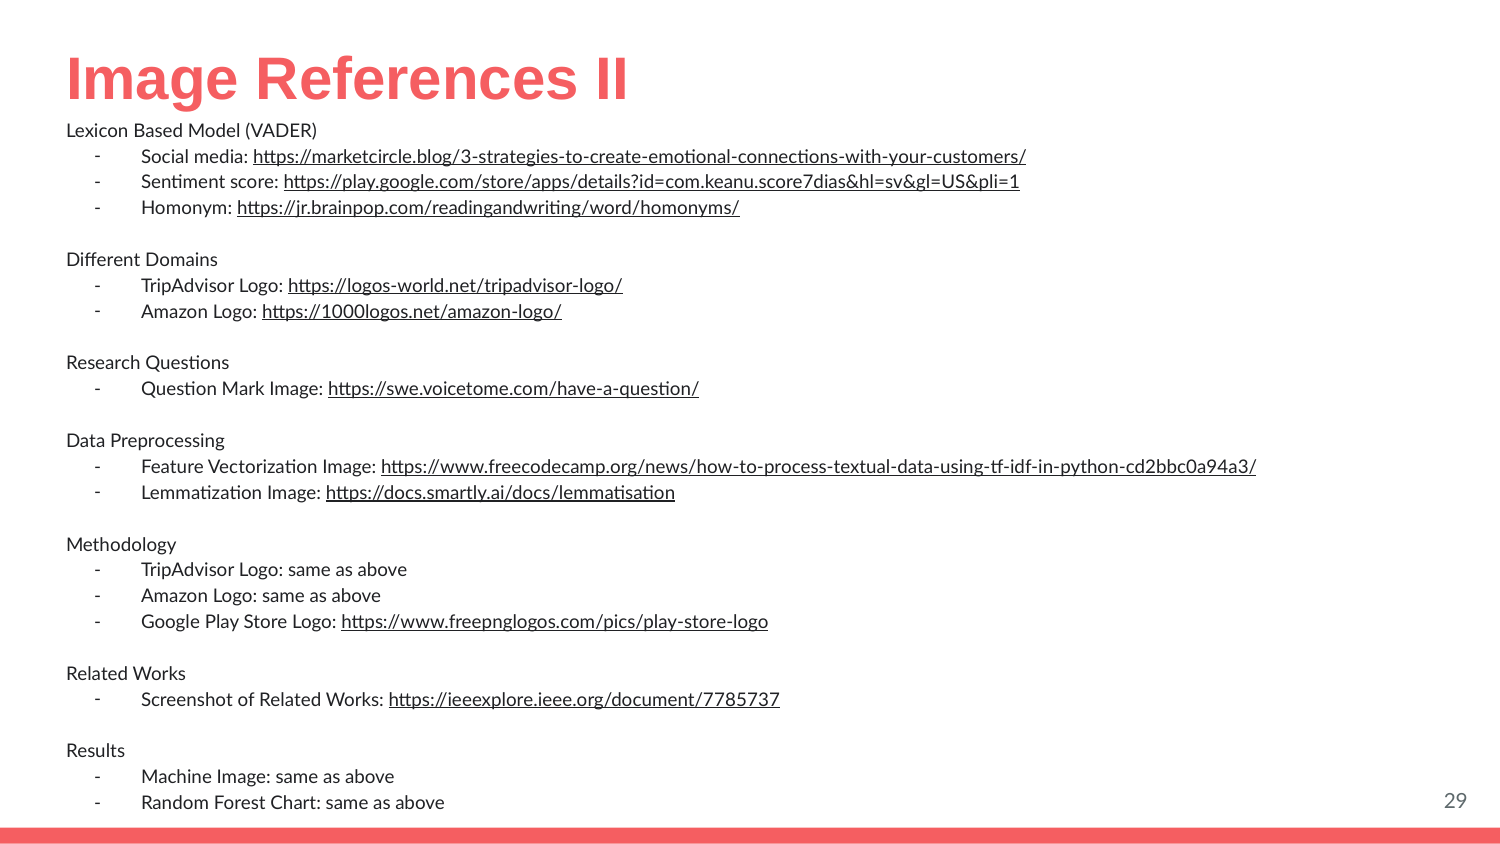

# Image References II
Lexicon Based Model (VADER)
Social media: https://marketcircle.blog/3-strategies-to-create-emotional-connections-with-your-customers/
Sentiment score: https://play.google.com/store/apps/details?id=com.keanu.score7dias&hl=sv&gl=US&pli=1
Homonym: https://jr.brainpop.com/readingandwriting/word/homonyms/

Different Domains
TripAdvisor Logo: https://logos-world.net/tripadvisor-logo/
Amazon Logo: https://1000logos.net/amazon-logo/

Research Questions
Question Mark Image: https://swe.voicetome.com/have-a-question/

Data Preprocessing
Feature Vectorization Image: https://www.freecodecamp.org/news/how-to-process-textual-data-using-tf-idf-in-python-cd2bbc0a94a3/
Lemmatization Image: https://docs.smartly.ai/docs/lemmatisation

Methodology
TripAdvisor Logo: same as above
Amazon Logo: same as above
Google Play Store Logo: https://www.freepnglogos.com/pics/play-store-logo

Related Works
Screenshot of Related Works: https://ieeexplore.ieee.org/document/7785737

Results
Machine Image: same as above
Random Forest Chart: same as above
29